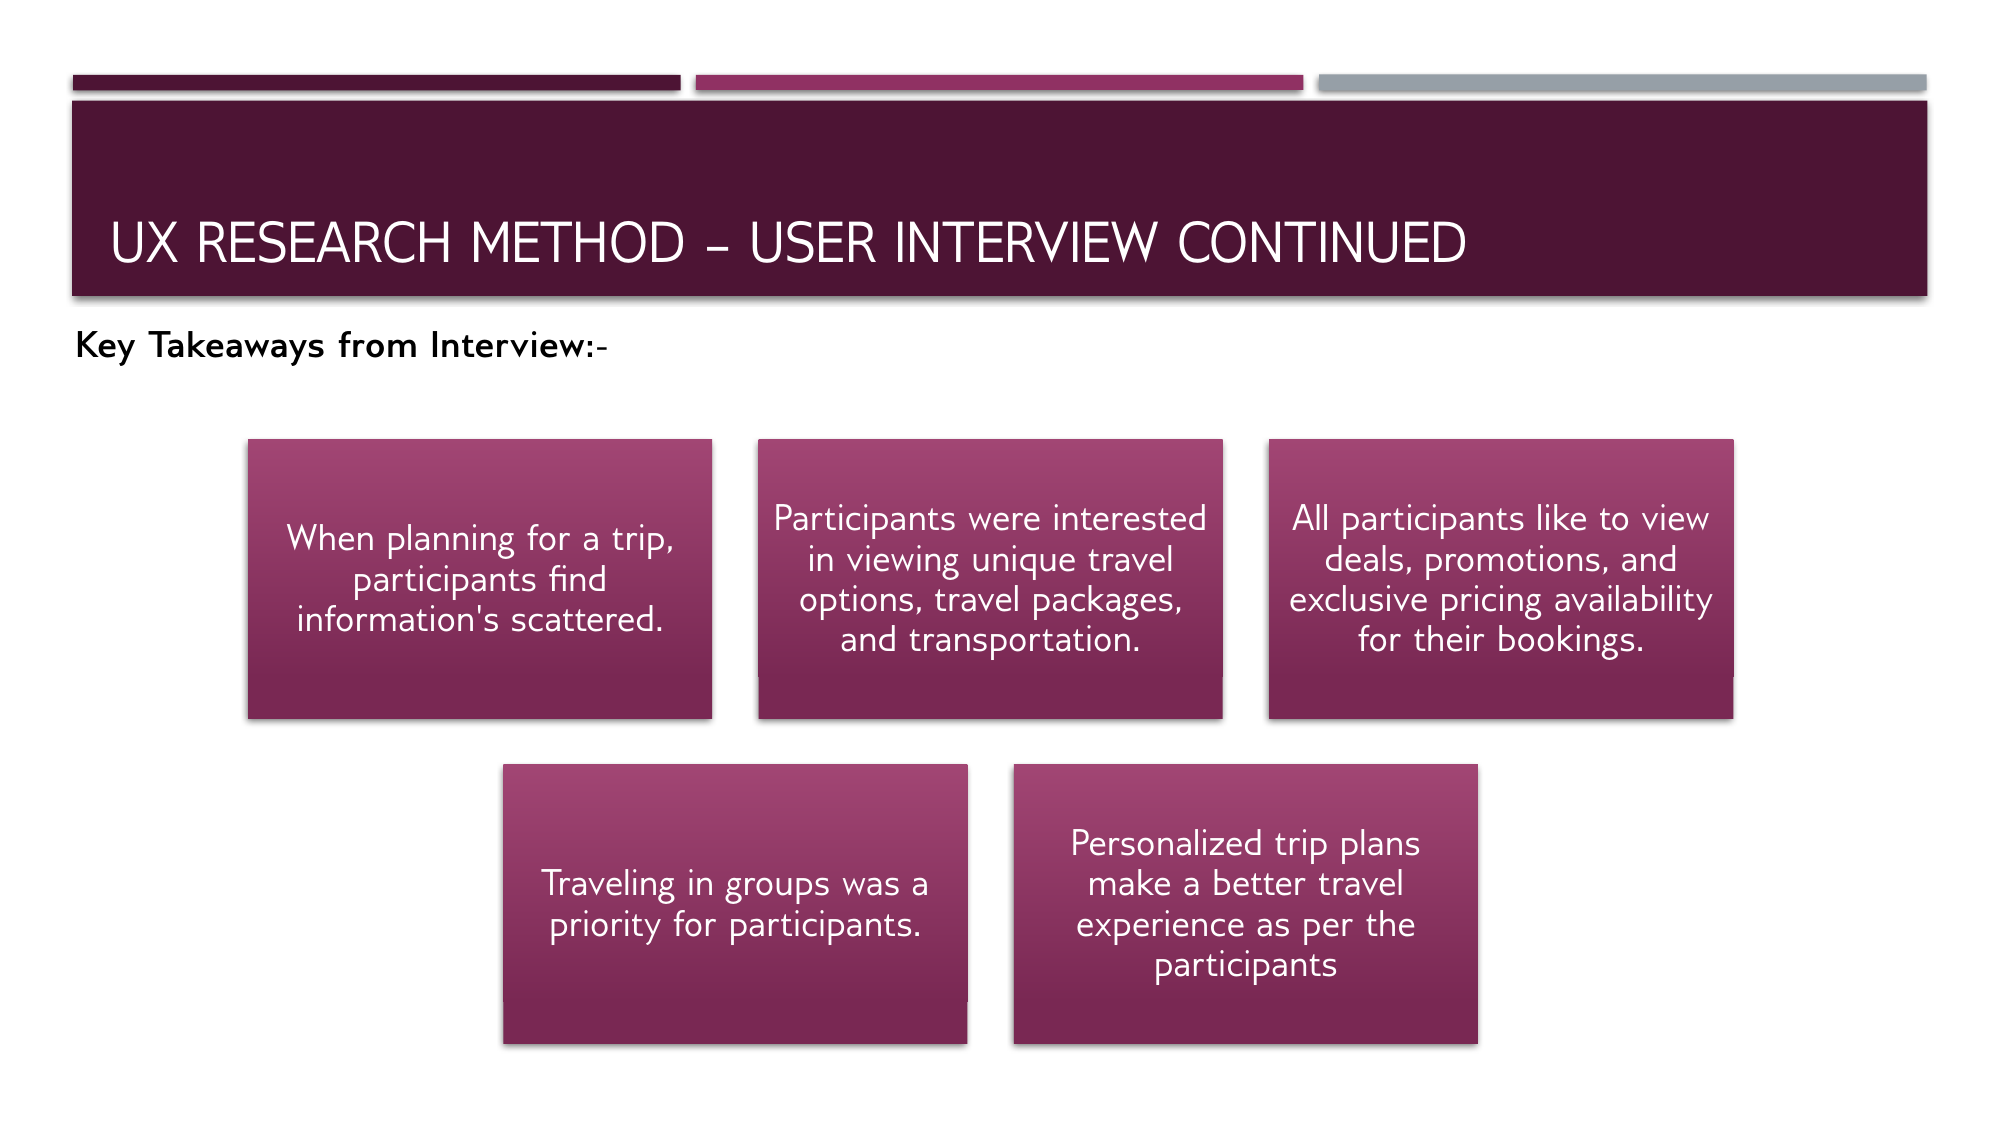

# Ux research method – User Interview Continued
Key Takeaways from Interview:-
When planning for a trip, participants find information's scattered.
Participants were interested in viewing unique travel options, travel packages, and transportation.
All participants like to view deals, promotions, and exclusive pricing availability for their bookings.
Traveling in groups was a priority for participants.
Personalized trip plans make a better travel experience as per the participants